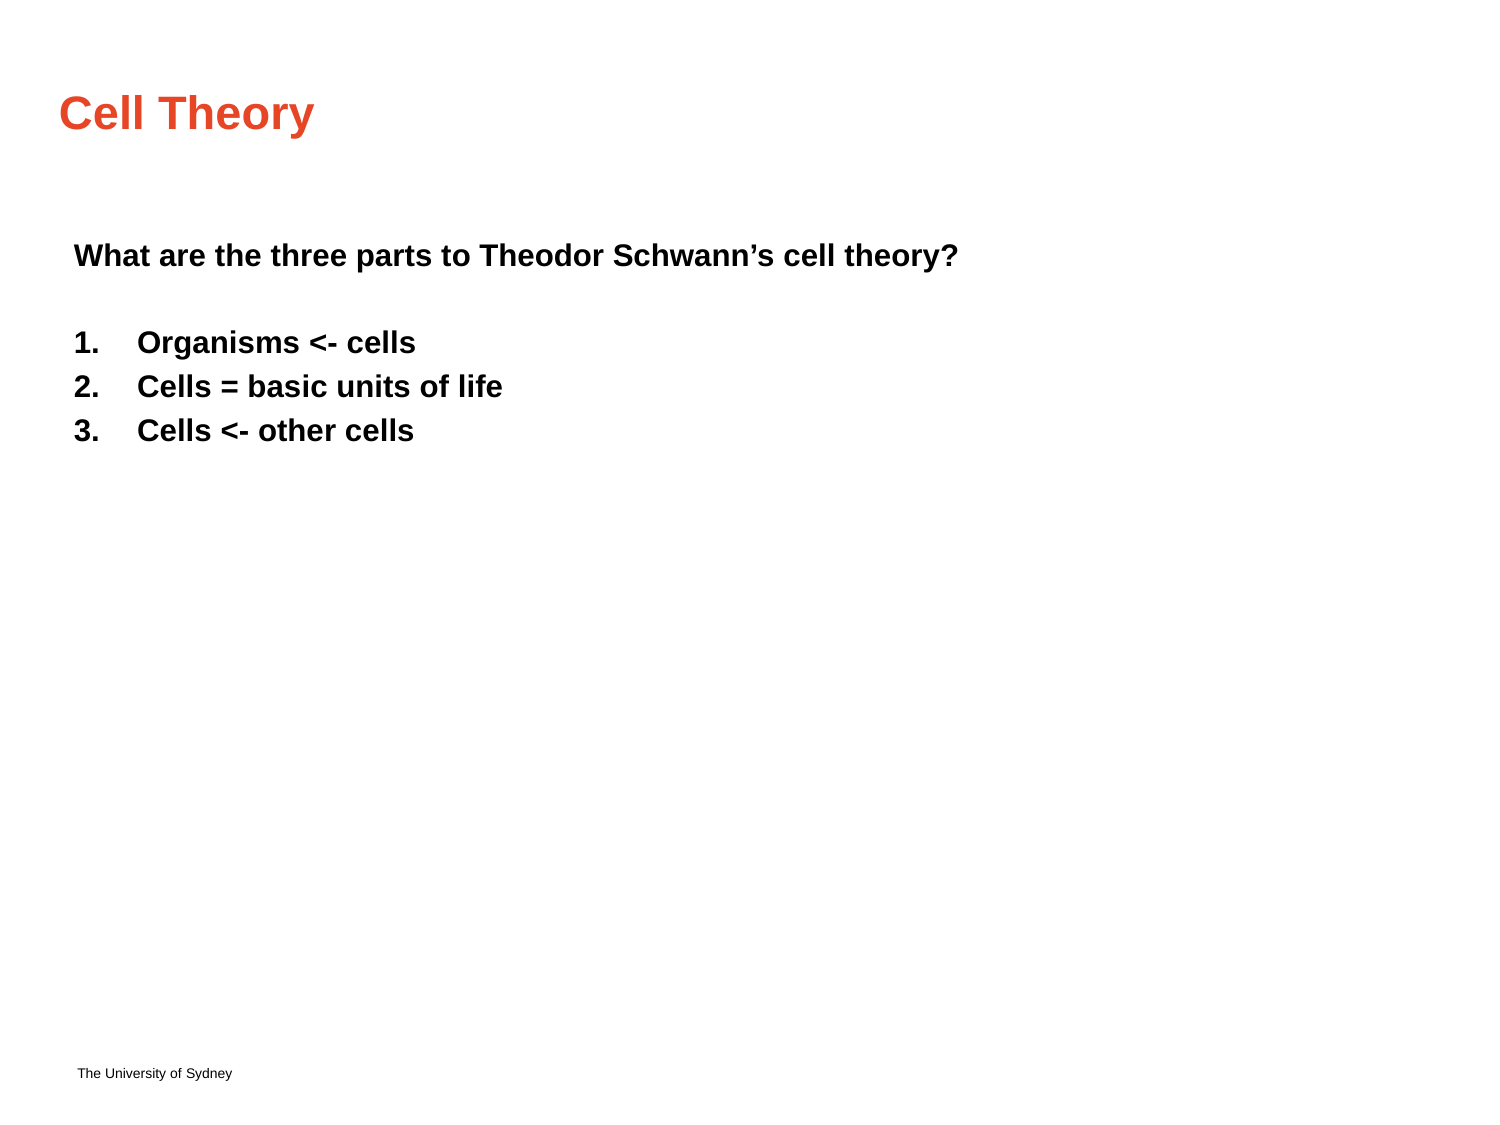

# Cell Theory
What are the three parts to Theodor Schwann’s cell theory?

Organisms <- cells
Cells = basic units of life
Cells <- other cells